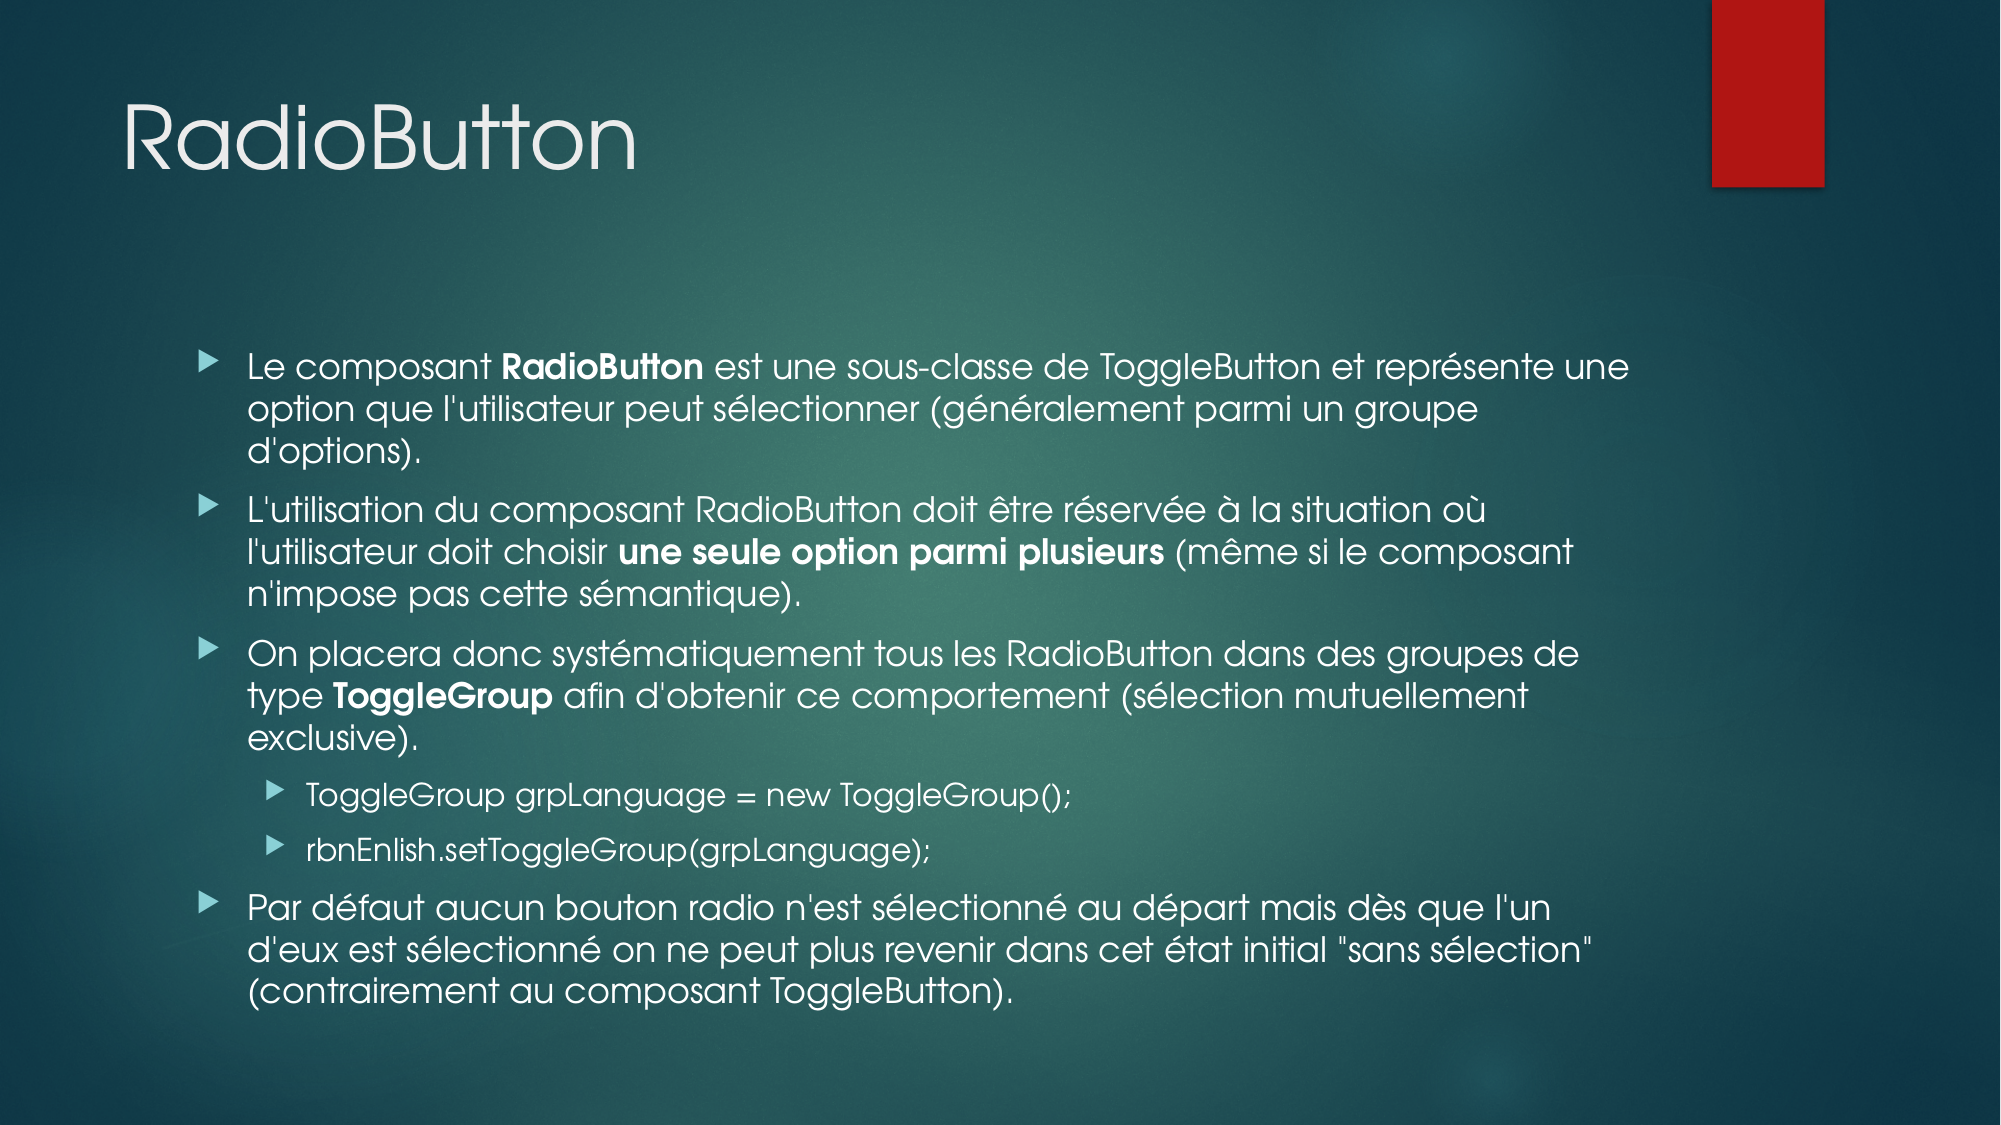

# RadioButton
Le composant RadioButton est une sous-classe de ToggleButton et représente une option que l'utilisateur peut sélectionner (généralement parmi un groupe d'options).
L'utilisation du composant RadioButton doit être réservée à la situation où l'utilisateur doit choisir une seule option parmi plusieurs (même si le composant n'impose pas cette sémantique).
On placera donc systématiquement tous les RadioButton dans des groupes de type ToggleGroup afin d'obtenir ce comportement (sélection mutuellement exclusive).
ToggleGroup grpLanguage = new ToggleGroup();
rbnEnlish.setToggleGroup(grpLanguage);
Par défaut aucun bouton radio n'est sélectionné au départ mais dès que l'un d'eux est sélectionné on ne peut plus revenir dans cet état initial "sans sélection" (contrairement au composant ToggleButton).